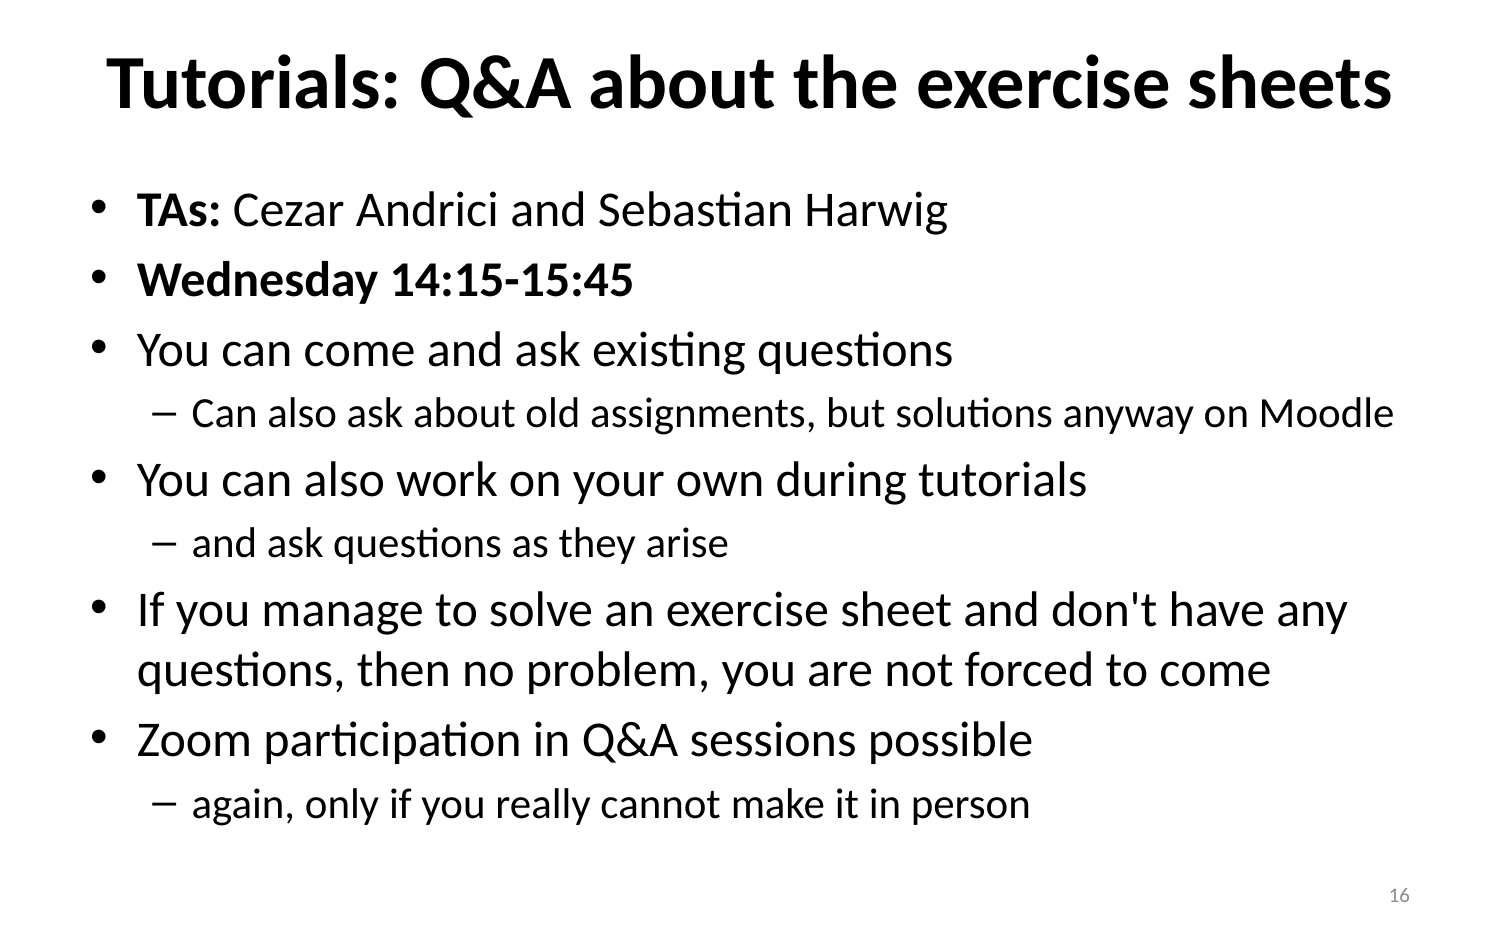

# Tutorials: Q&A about the exercise sheets
TAs: Cezar Andrici and Sebastian Harwig
Wednesday 14:15-15:45
You can come and ask existing questions
Can also ask about old assignments, but solutions anyway on Moodle
You can also work on your own during tutorials
and ask questions as they arise
If you manage to solve an exercise sheet and don't have any questions, then no problem, you are not forced to come
Zoom participation in Q&A sessions possible
again, only if you really cannot make it in person
16